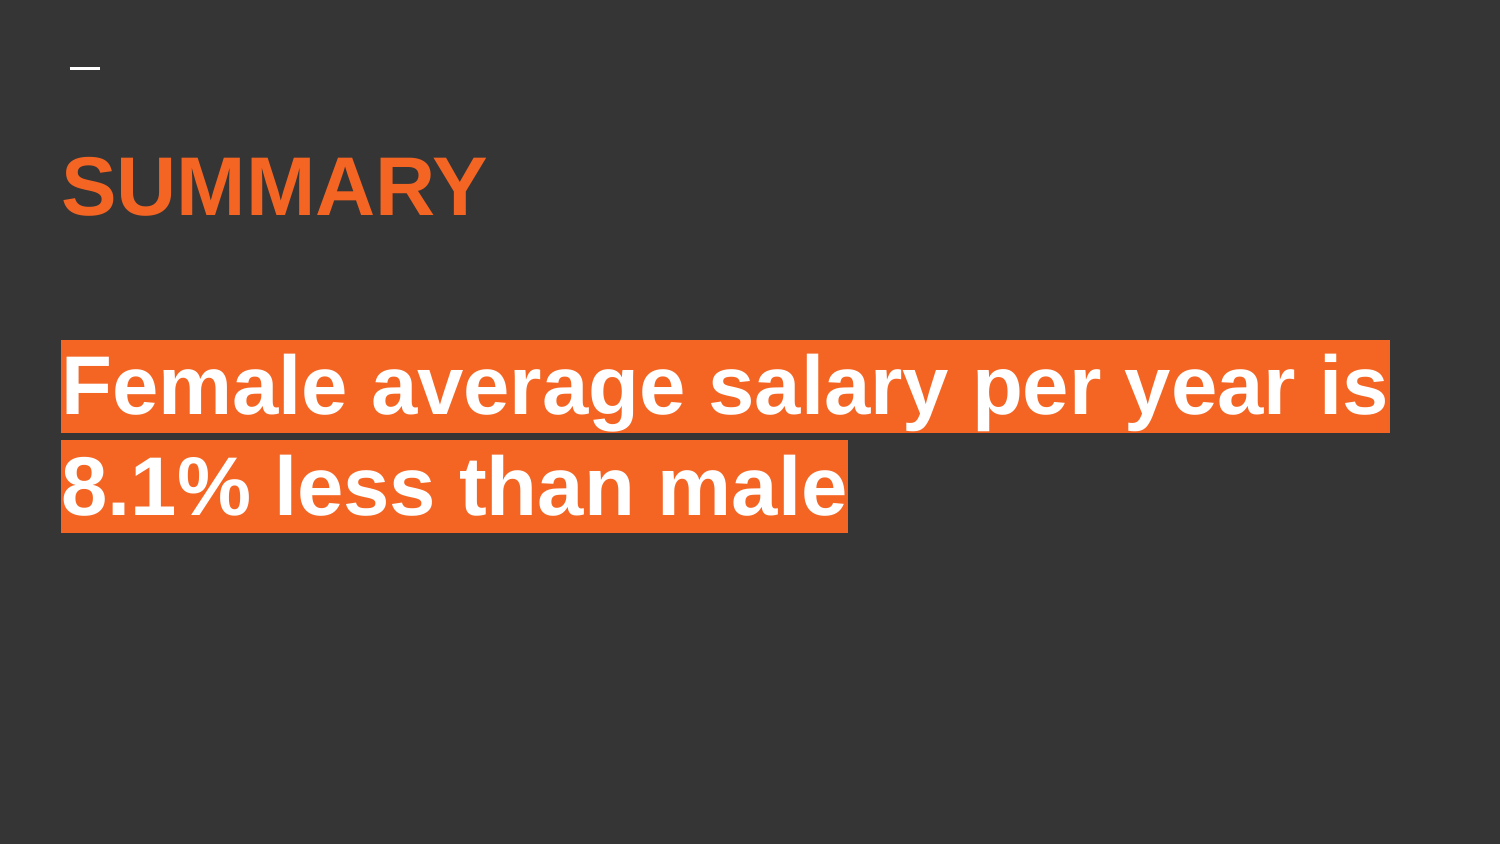

# SUMMARY

Female average salary per year is 8.1% less than male